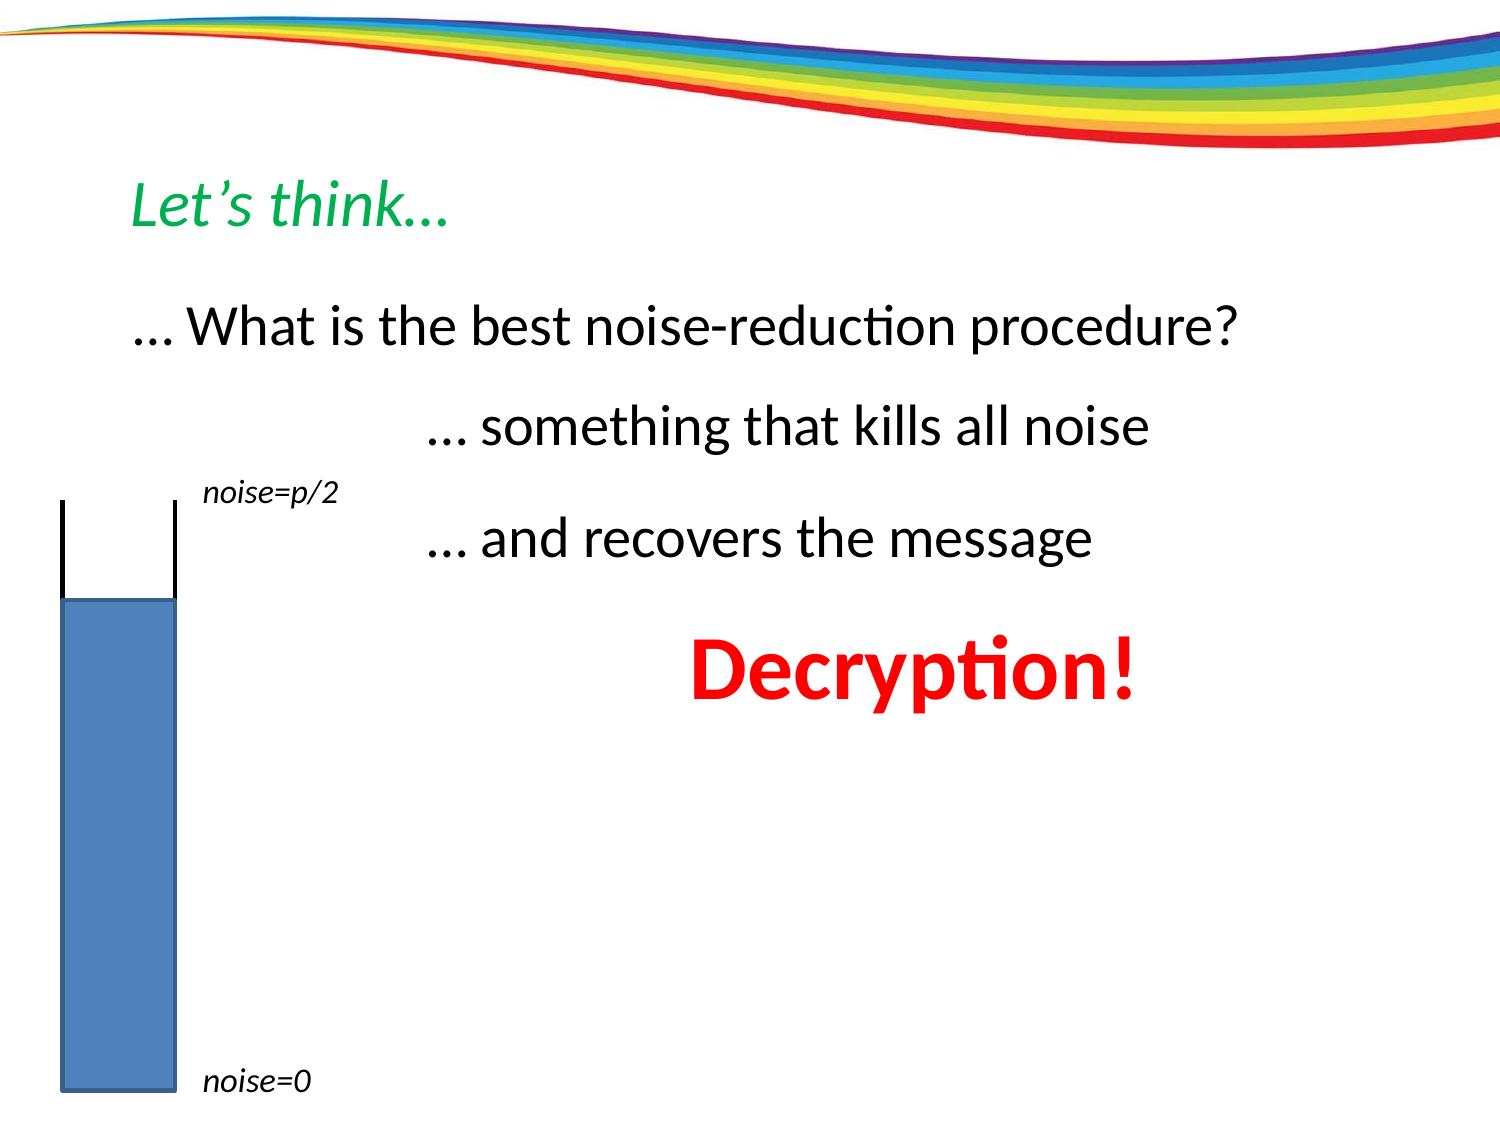

Let’s think…
… What is the best noise-reduction procedure?
… something that kills all noise
noise=p/2
… and recovers the message
Decryption!

noise=0